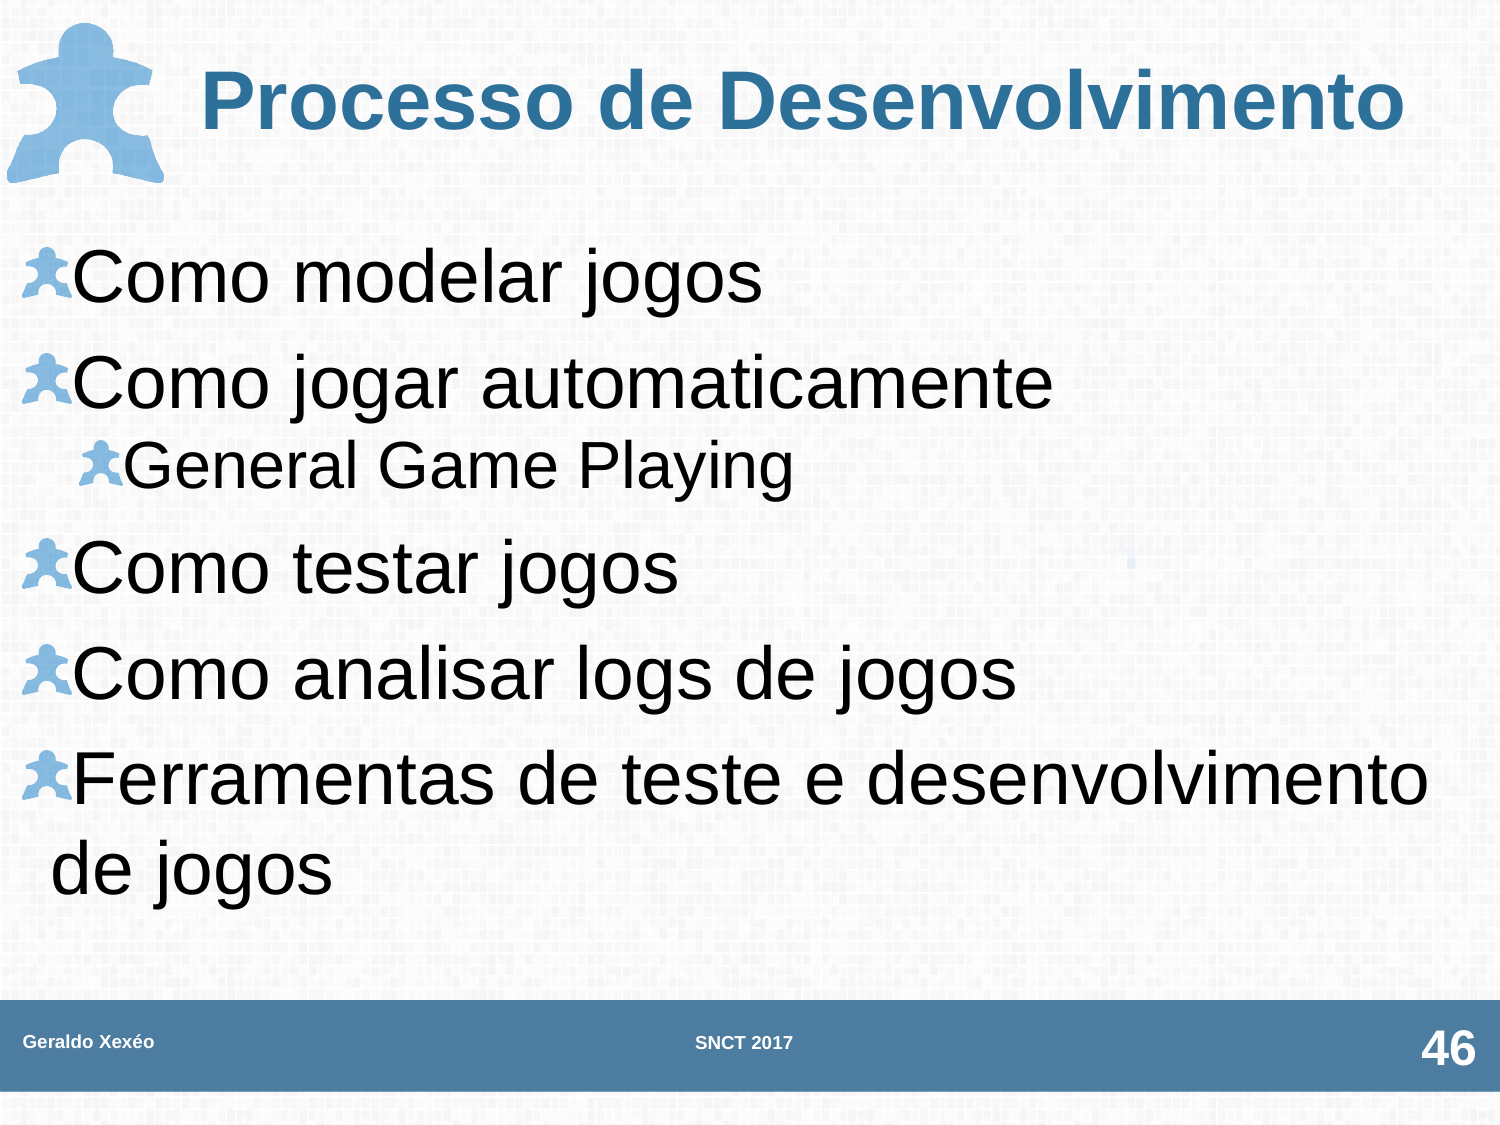

# Processo de Desenvolvimento
Como modelar jogos
Como jogar automaticamente
General Game Playing
Como testar jogos
Como analisar logs de jogos
Ferramentas de teste e desenvolvimento de jogos
Geraldo Xexéo
SNCT 2017
46